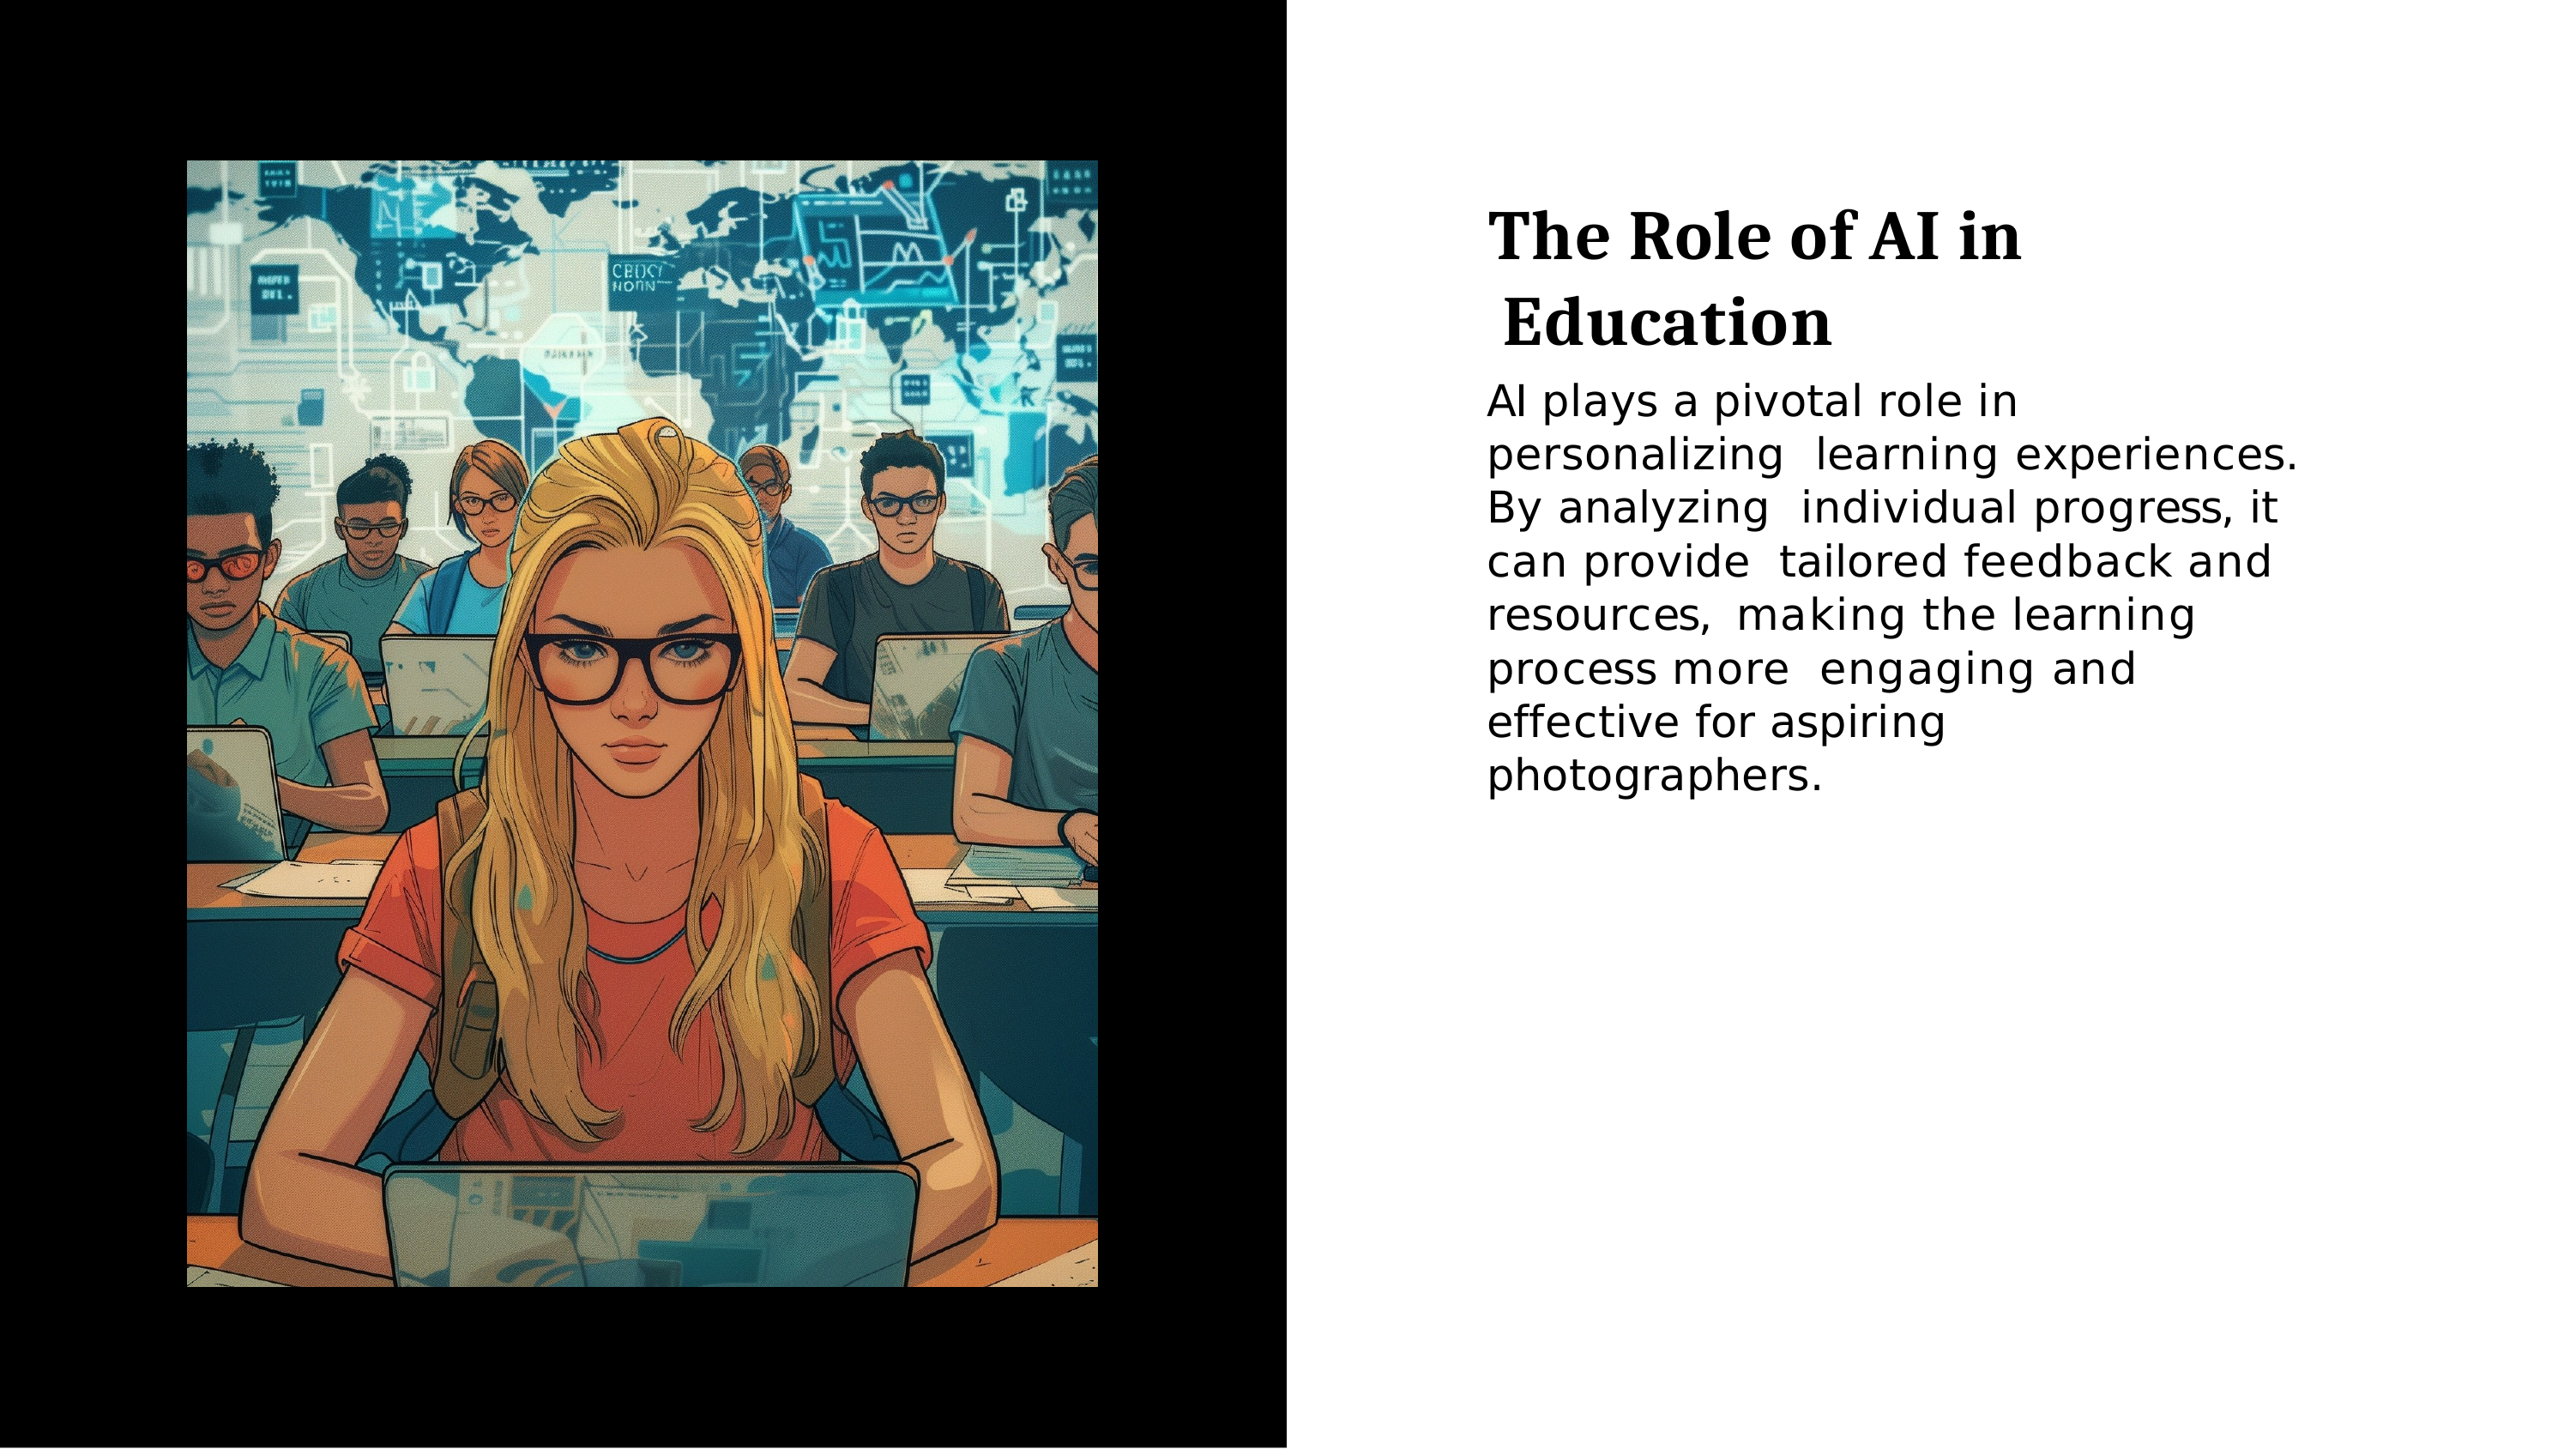

# The Role of AI in  Education
AI plays a pivotal role in personalizing  learning experiences. By analyzing  individual progress, it can provide  tailored feedback and resources,  making the learning process more  engaging and effective for aspiring  photographers.